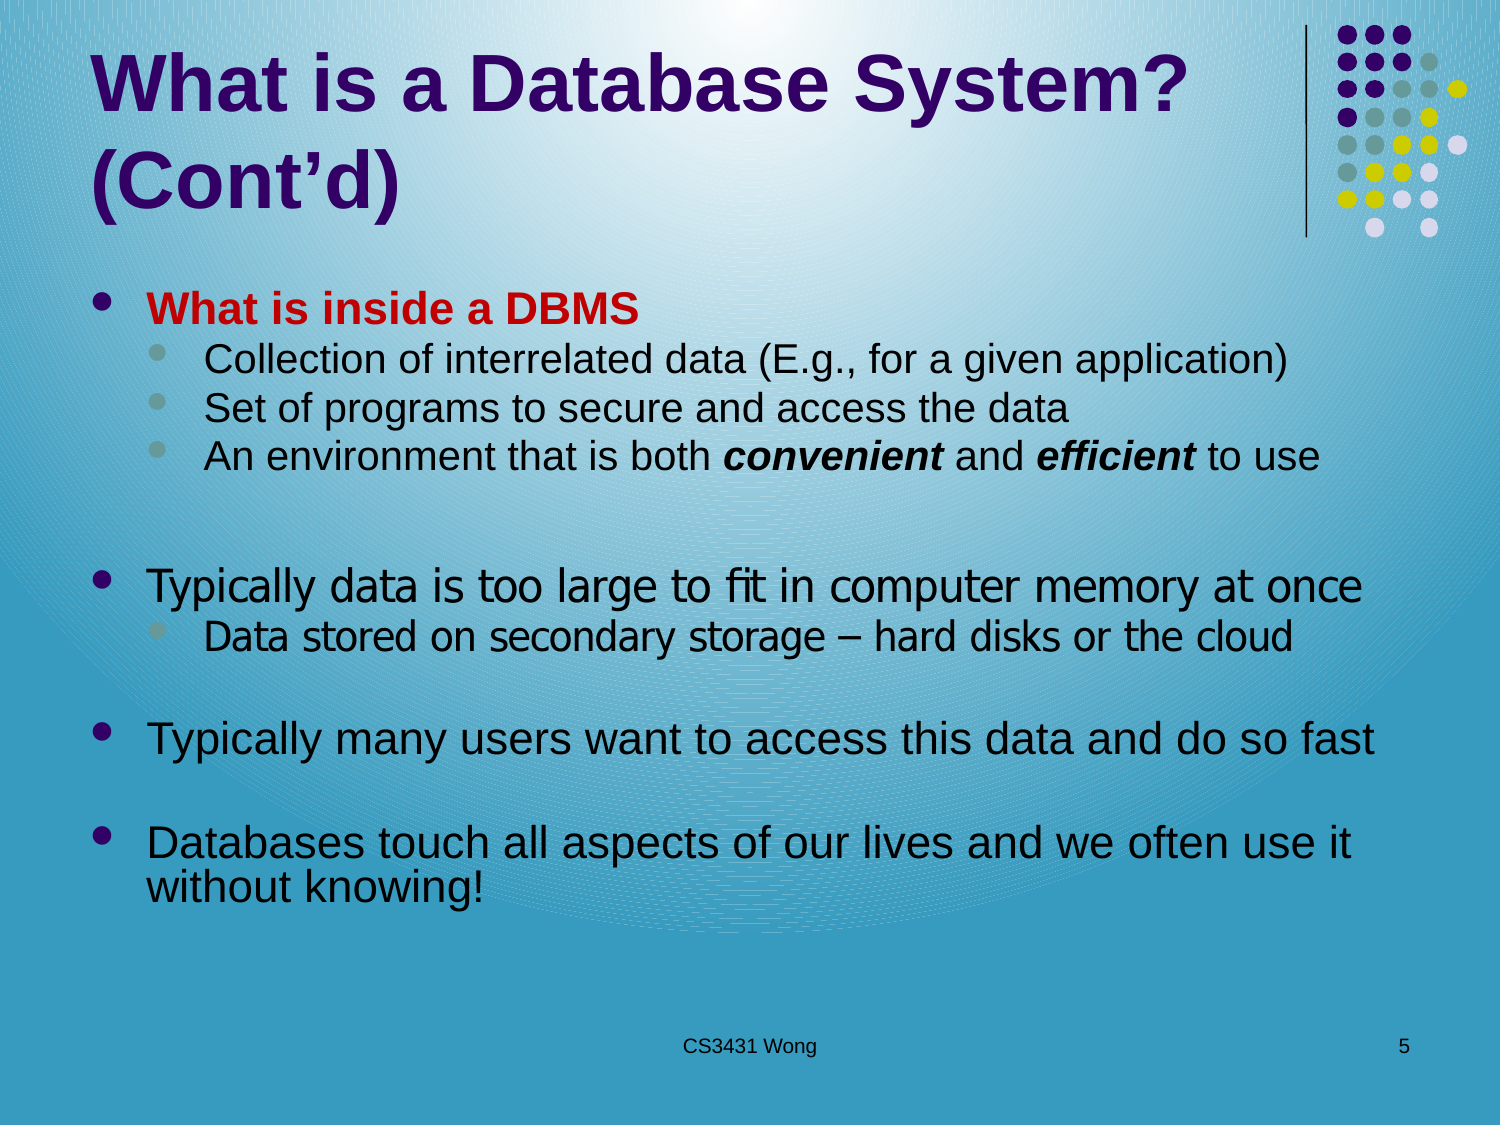

# What is a Database System? (Cont’d)
What is inside a DBMS
Collection of interrelated data (E.g., for a given application)
Set of programs to secure and access the data
An environment that is both convenient and efficient to use

Typically data is too large to fit in computer memory at once
Data stored on secondary storage – hard disks or the cloud

Typically many users want to access this data and do so fast

Databases touch all aspects of our lives and we often use it without knowing!

CS3431 Wong
5